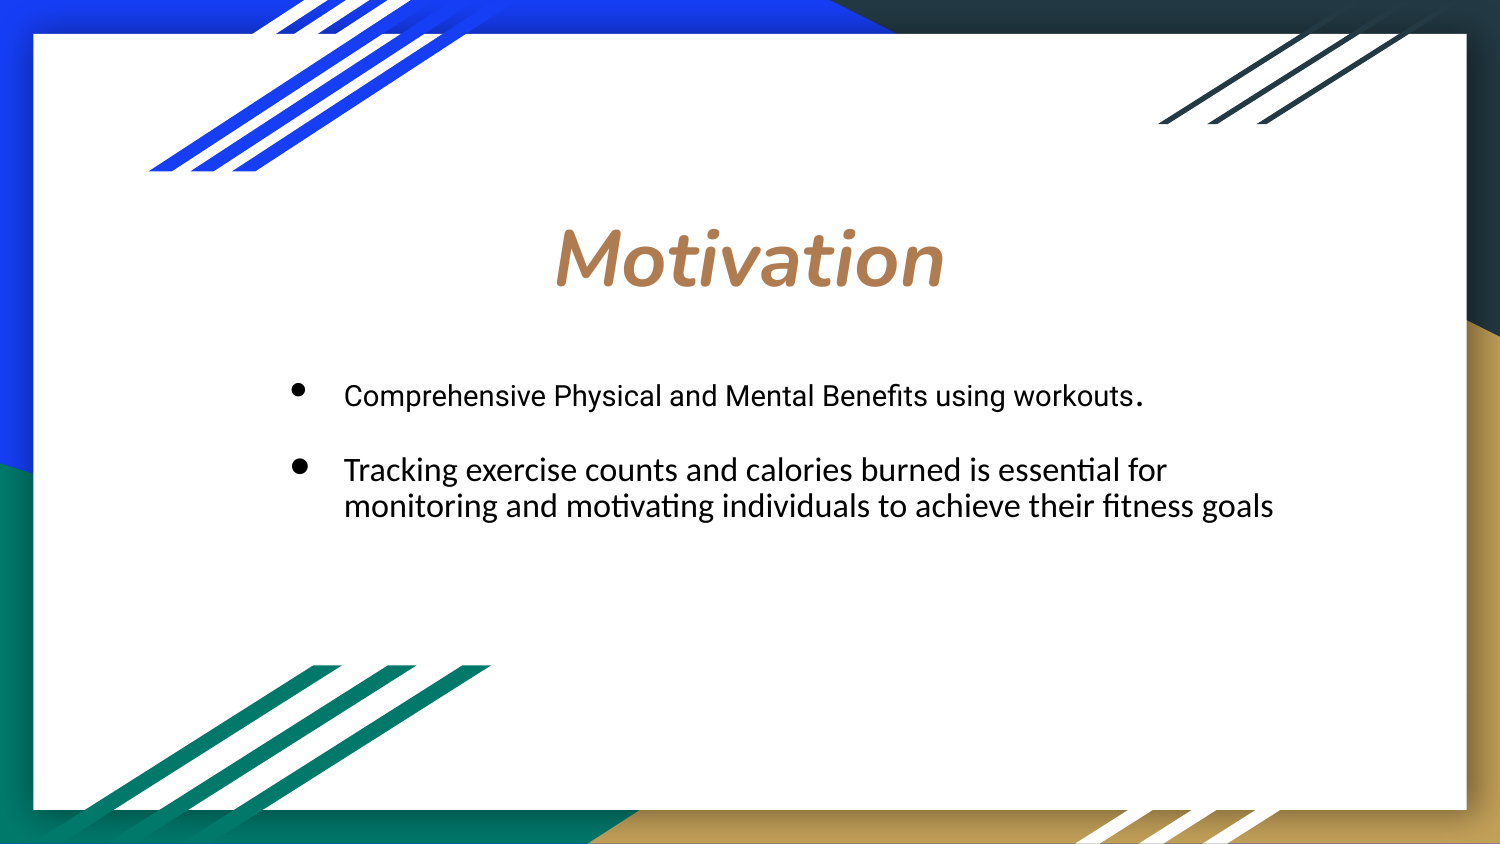

# Motivation

Comprehensive Physical and Mental Benefits using workouts.

Tracking exercise counts and calories burned is essential for monitoring and motivating individuals to achieve their fitness goals